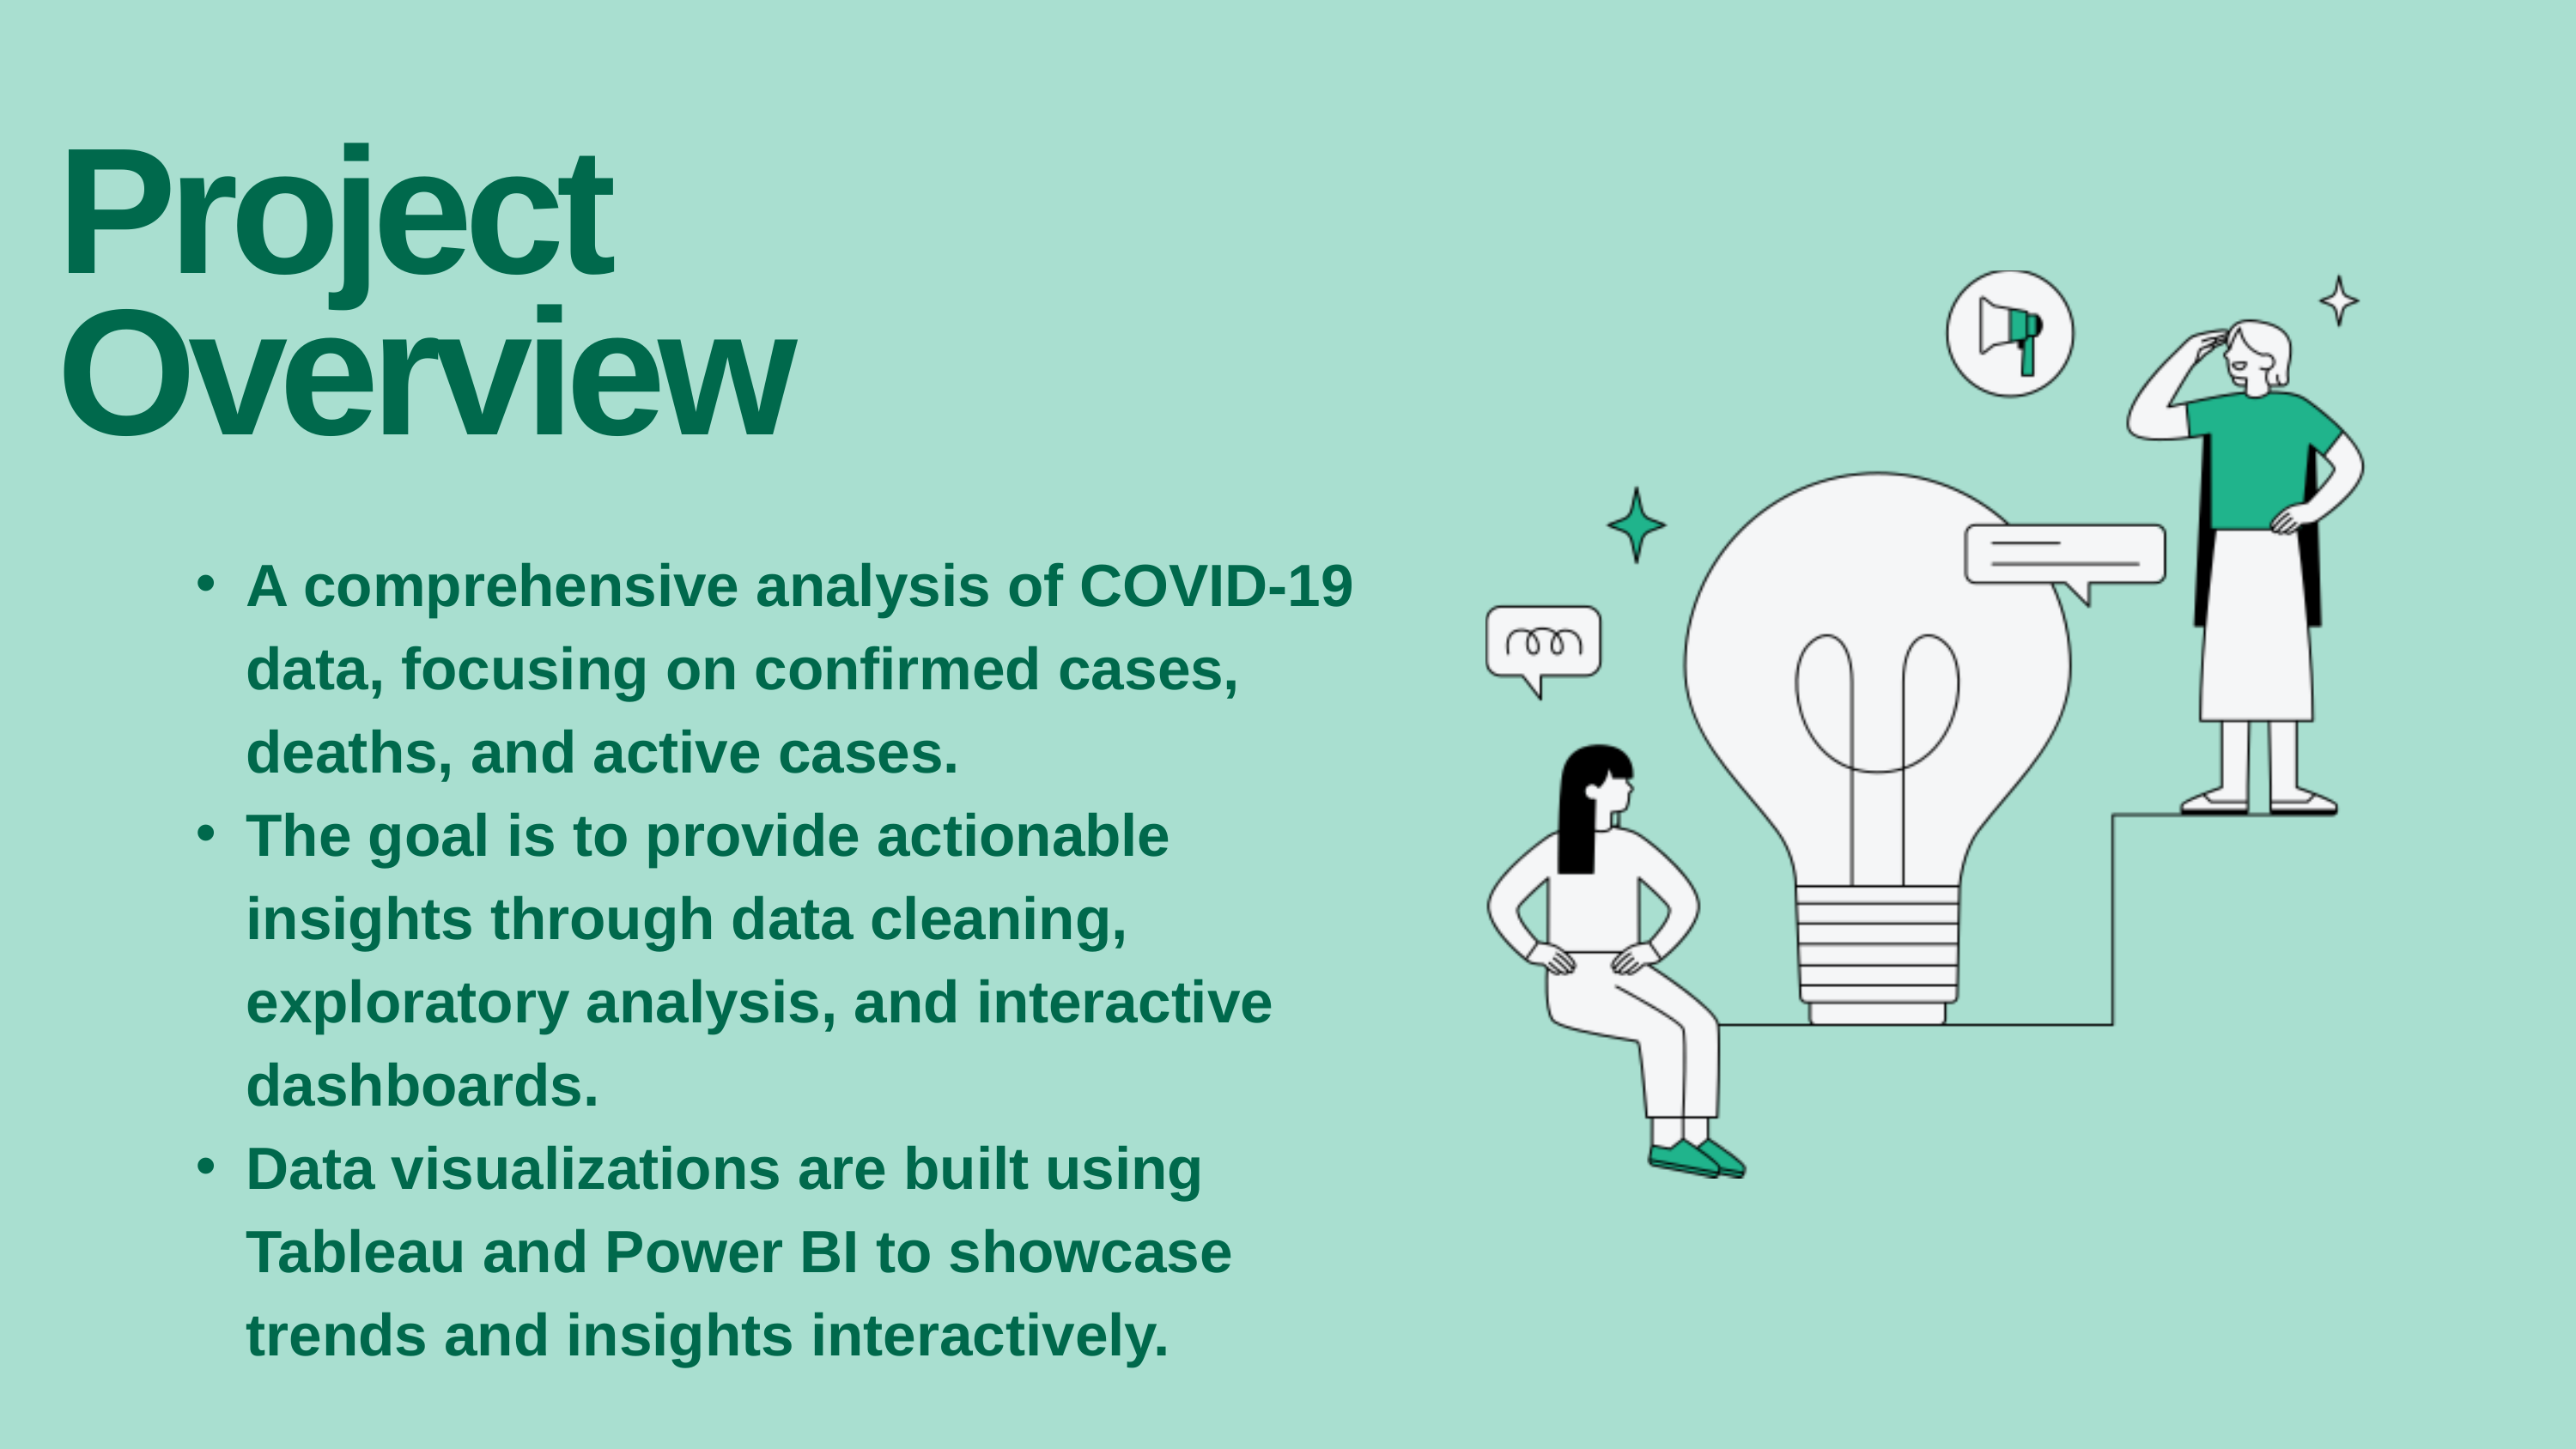

Project Overview

A comprehensive analysis of COVID-19 data, focusing on confirmed cases, deaths, and active cases.
The goal is to provide actionable insights through data cleaning, exploratory analysis, and interactive dashboards.
Data visualizations are built using Tableau and Power BI to showcase trends and insights interactively.